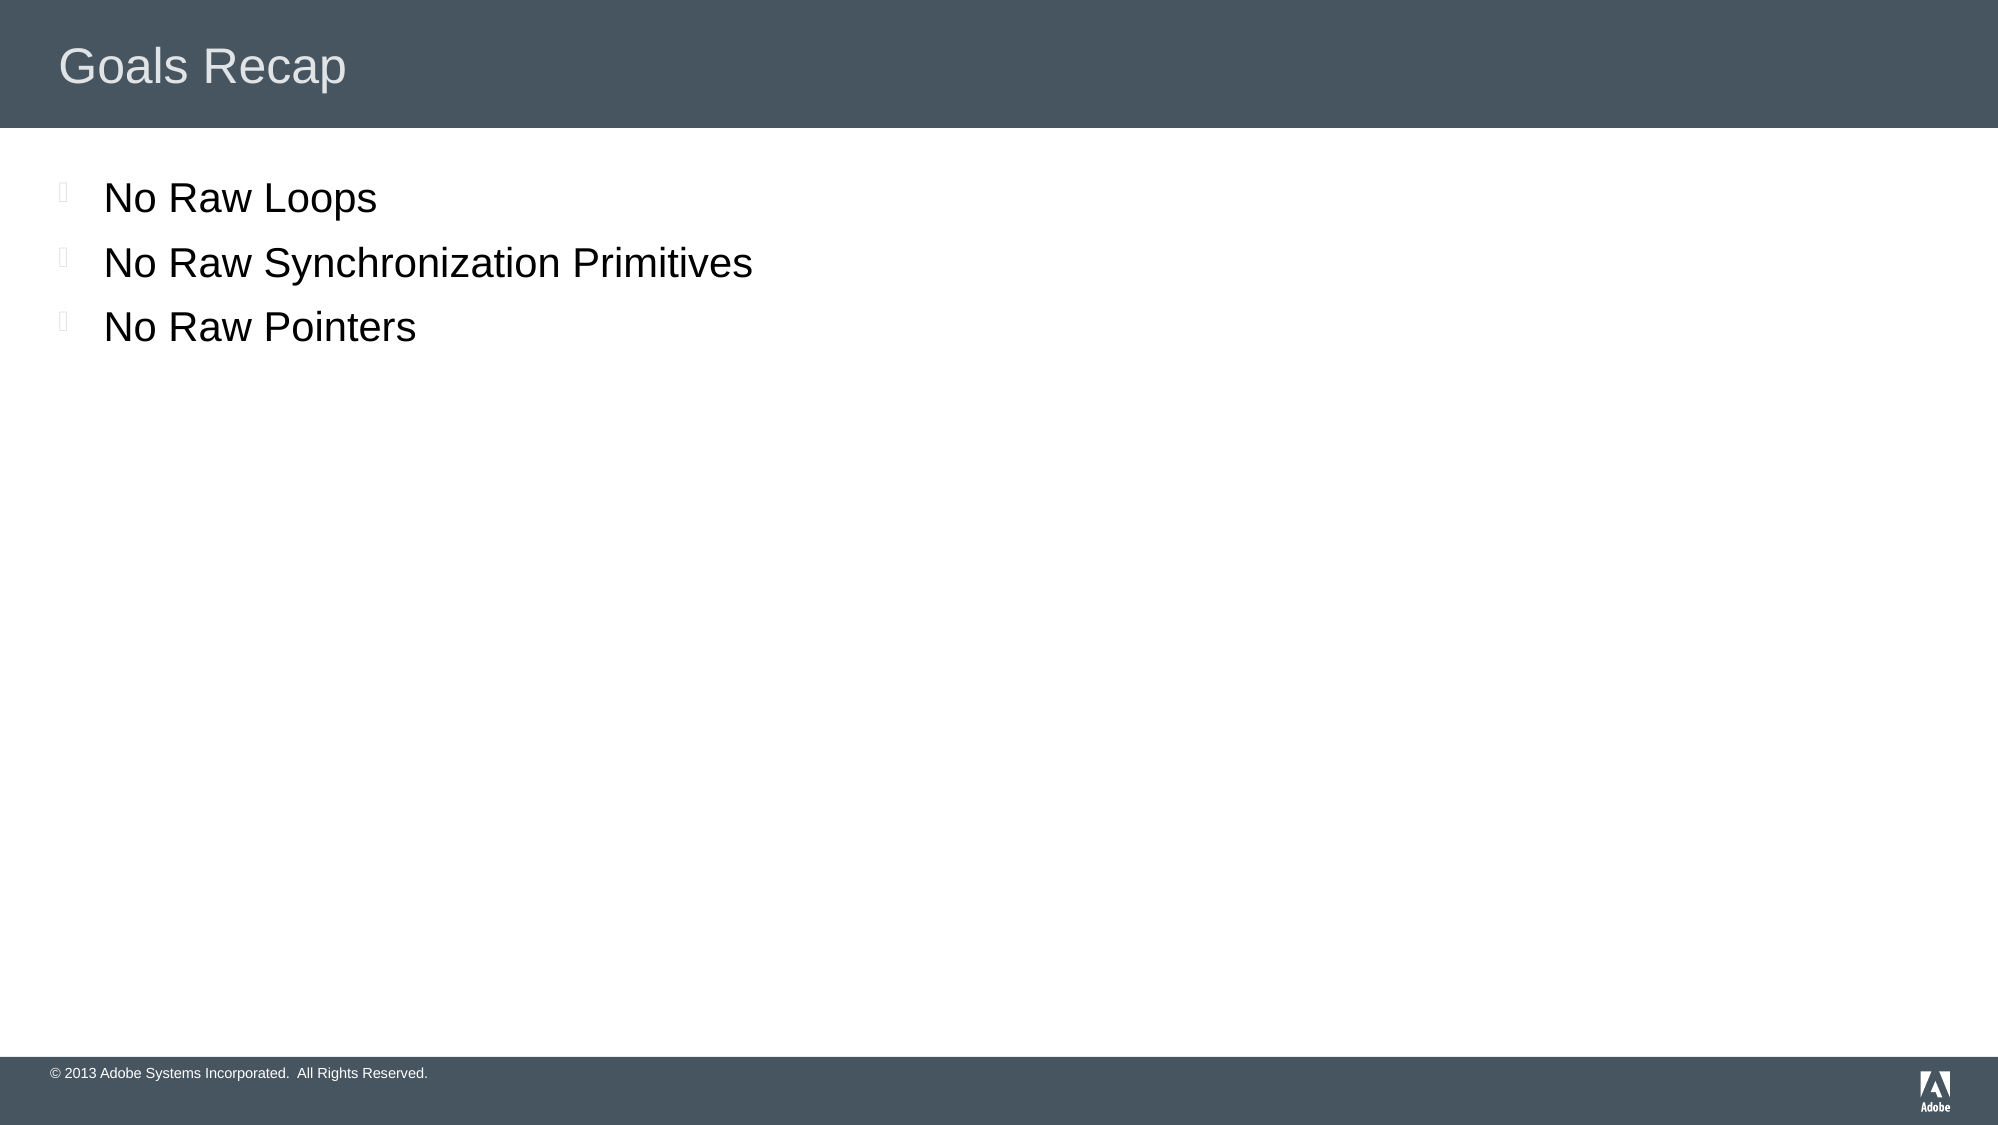

# Goals Recap
No Raw Loops
No Raw Synchronization Primitives
No Raw Pointers
99